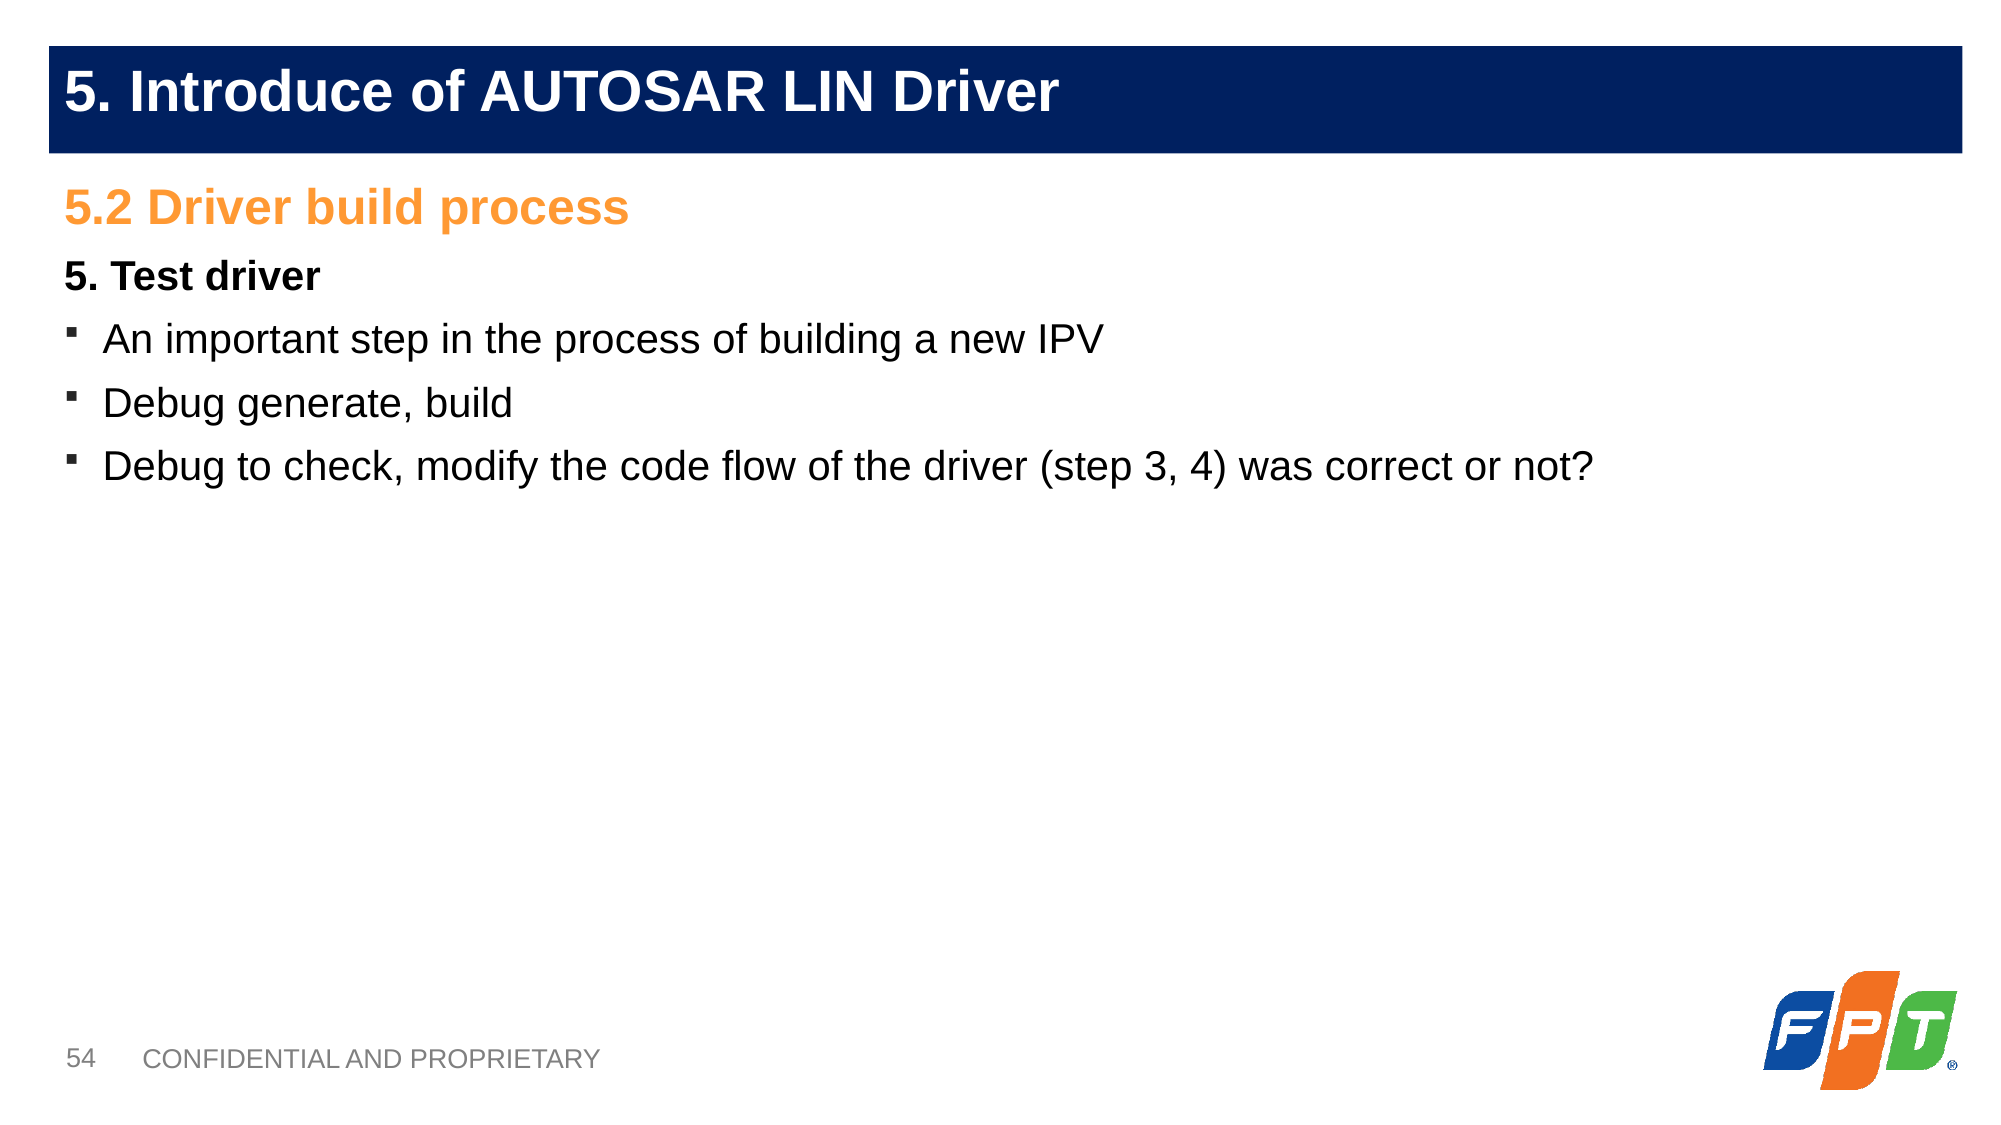

5.2 Driver build process
5. Test driver
An important step in the process of building a new IPV
Debug generate, build
Debug to check, modify the code flow of the driver (step 3, 4) was correct or not?